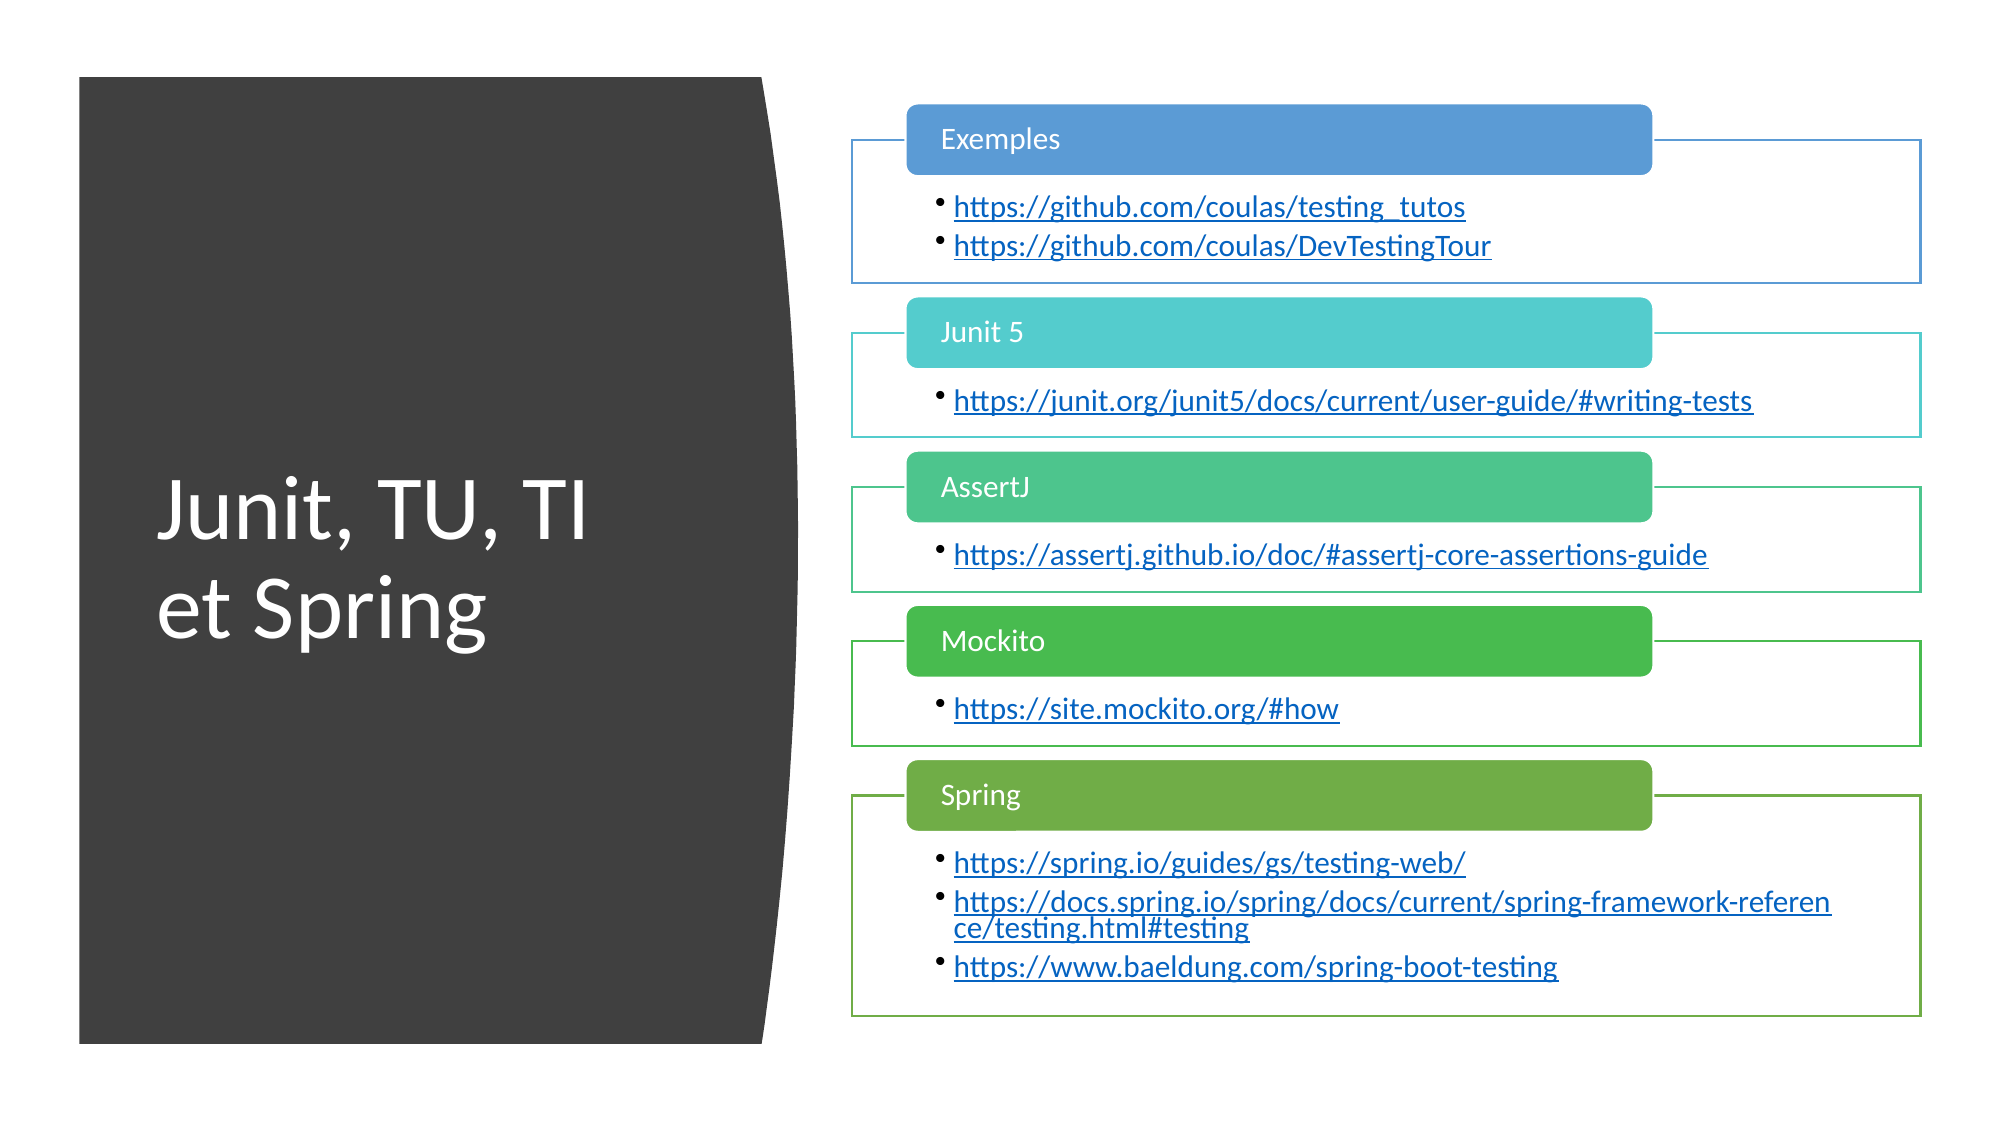

https://github.com/coulas/testing_tutos
https://github.com/coulas/DevTestingTour
Exemples
https://junit.org/junit5/docs/current/user-guide/#writing-tests
Junit 5
https://assertj.github.io/doc/#assertj-core-assertions-guide
AssertJ
https://site.mockito.org/#how
Mockito
https://spring.io/guides/gs/testing-web/
https://docs.spring.io/spring/docs/current/spring-framework-reference/testing.html#testing
https://www.baeldung.com/spring-boot-testing
Spring

# Junit, TU, TI et Spring